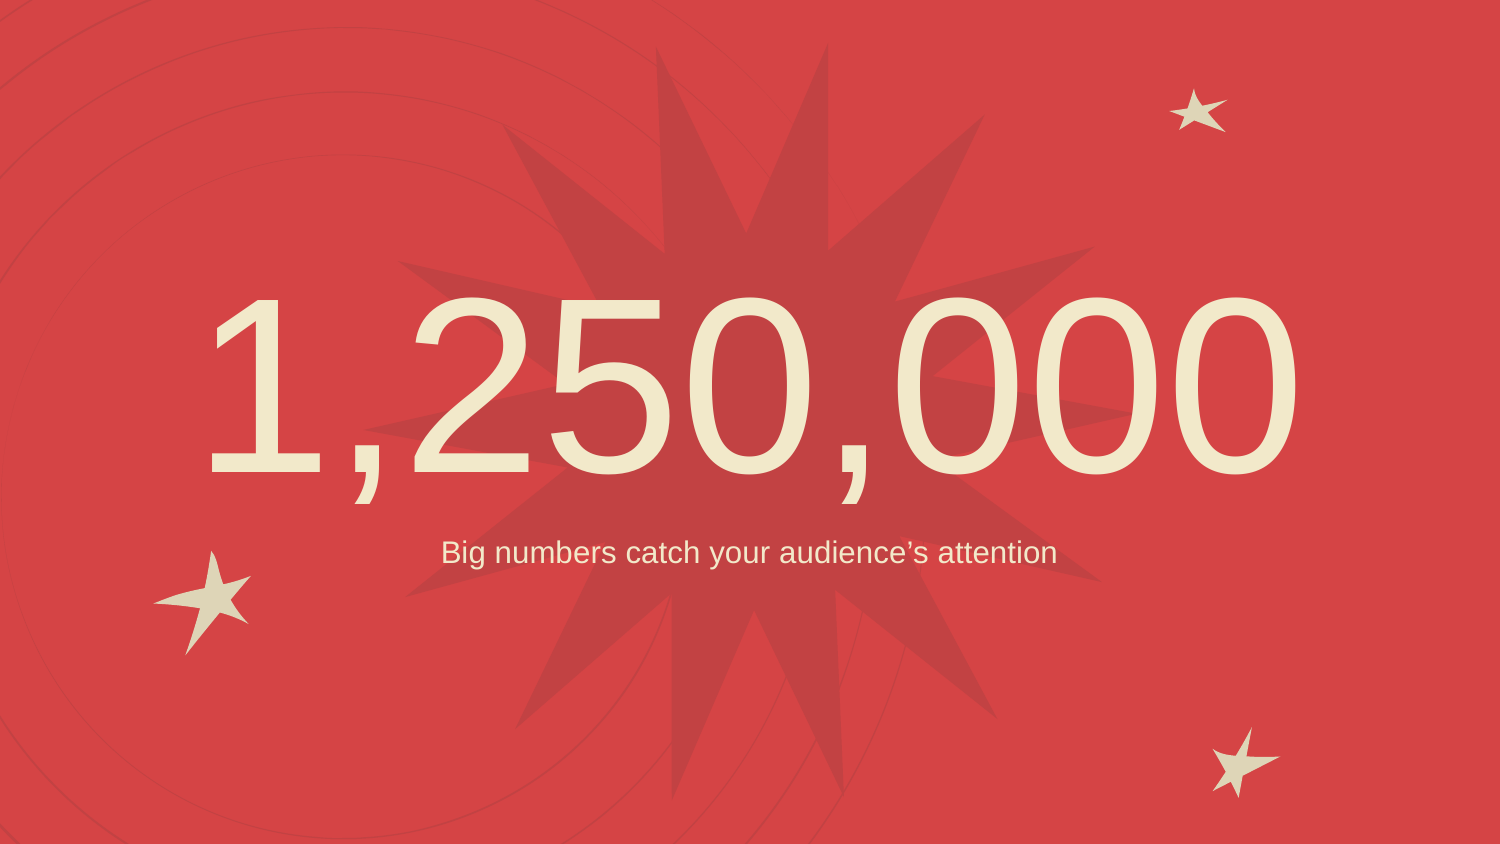

# 1,250,000
Big numbers catch your audience’s attention